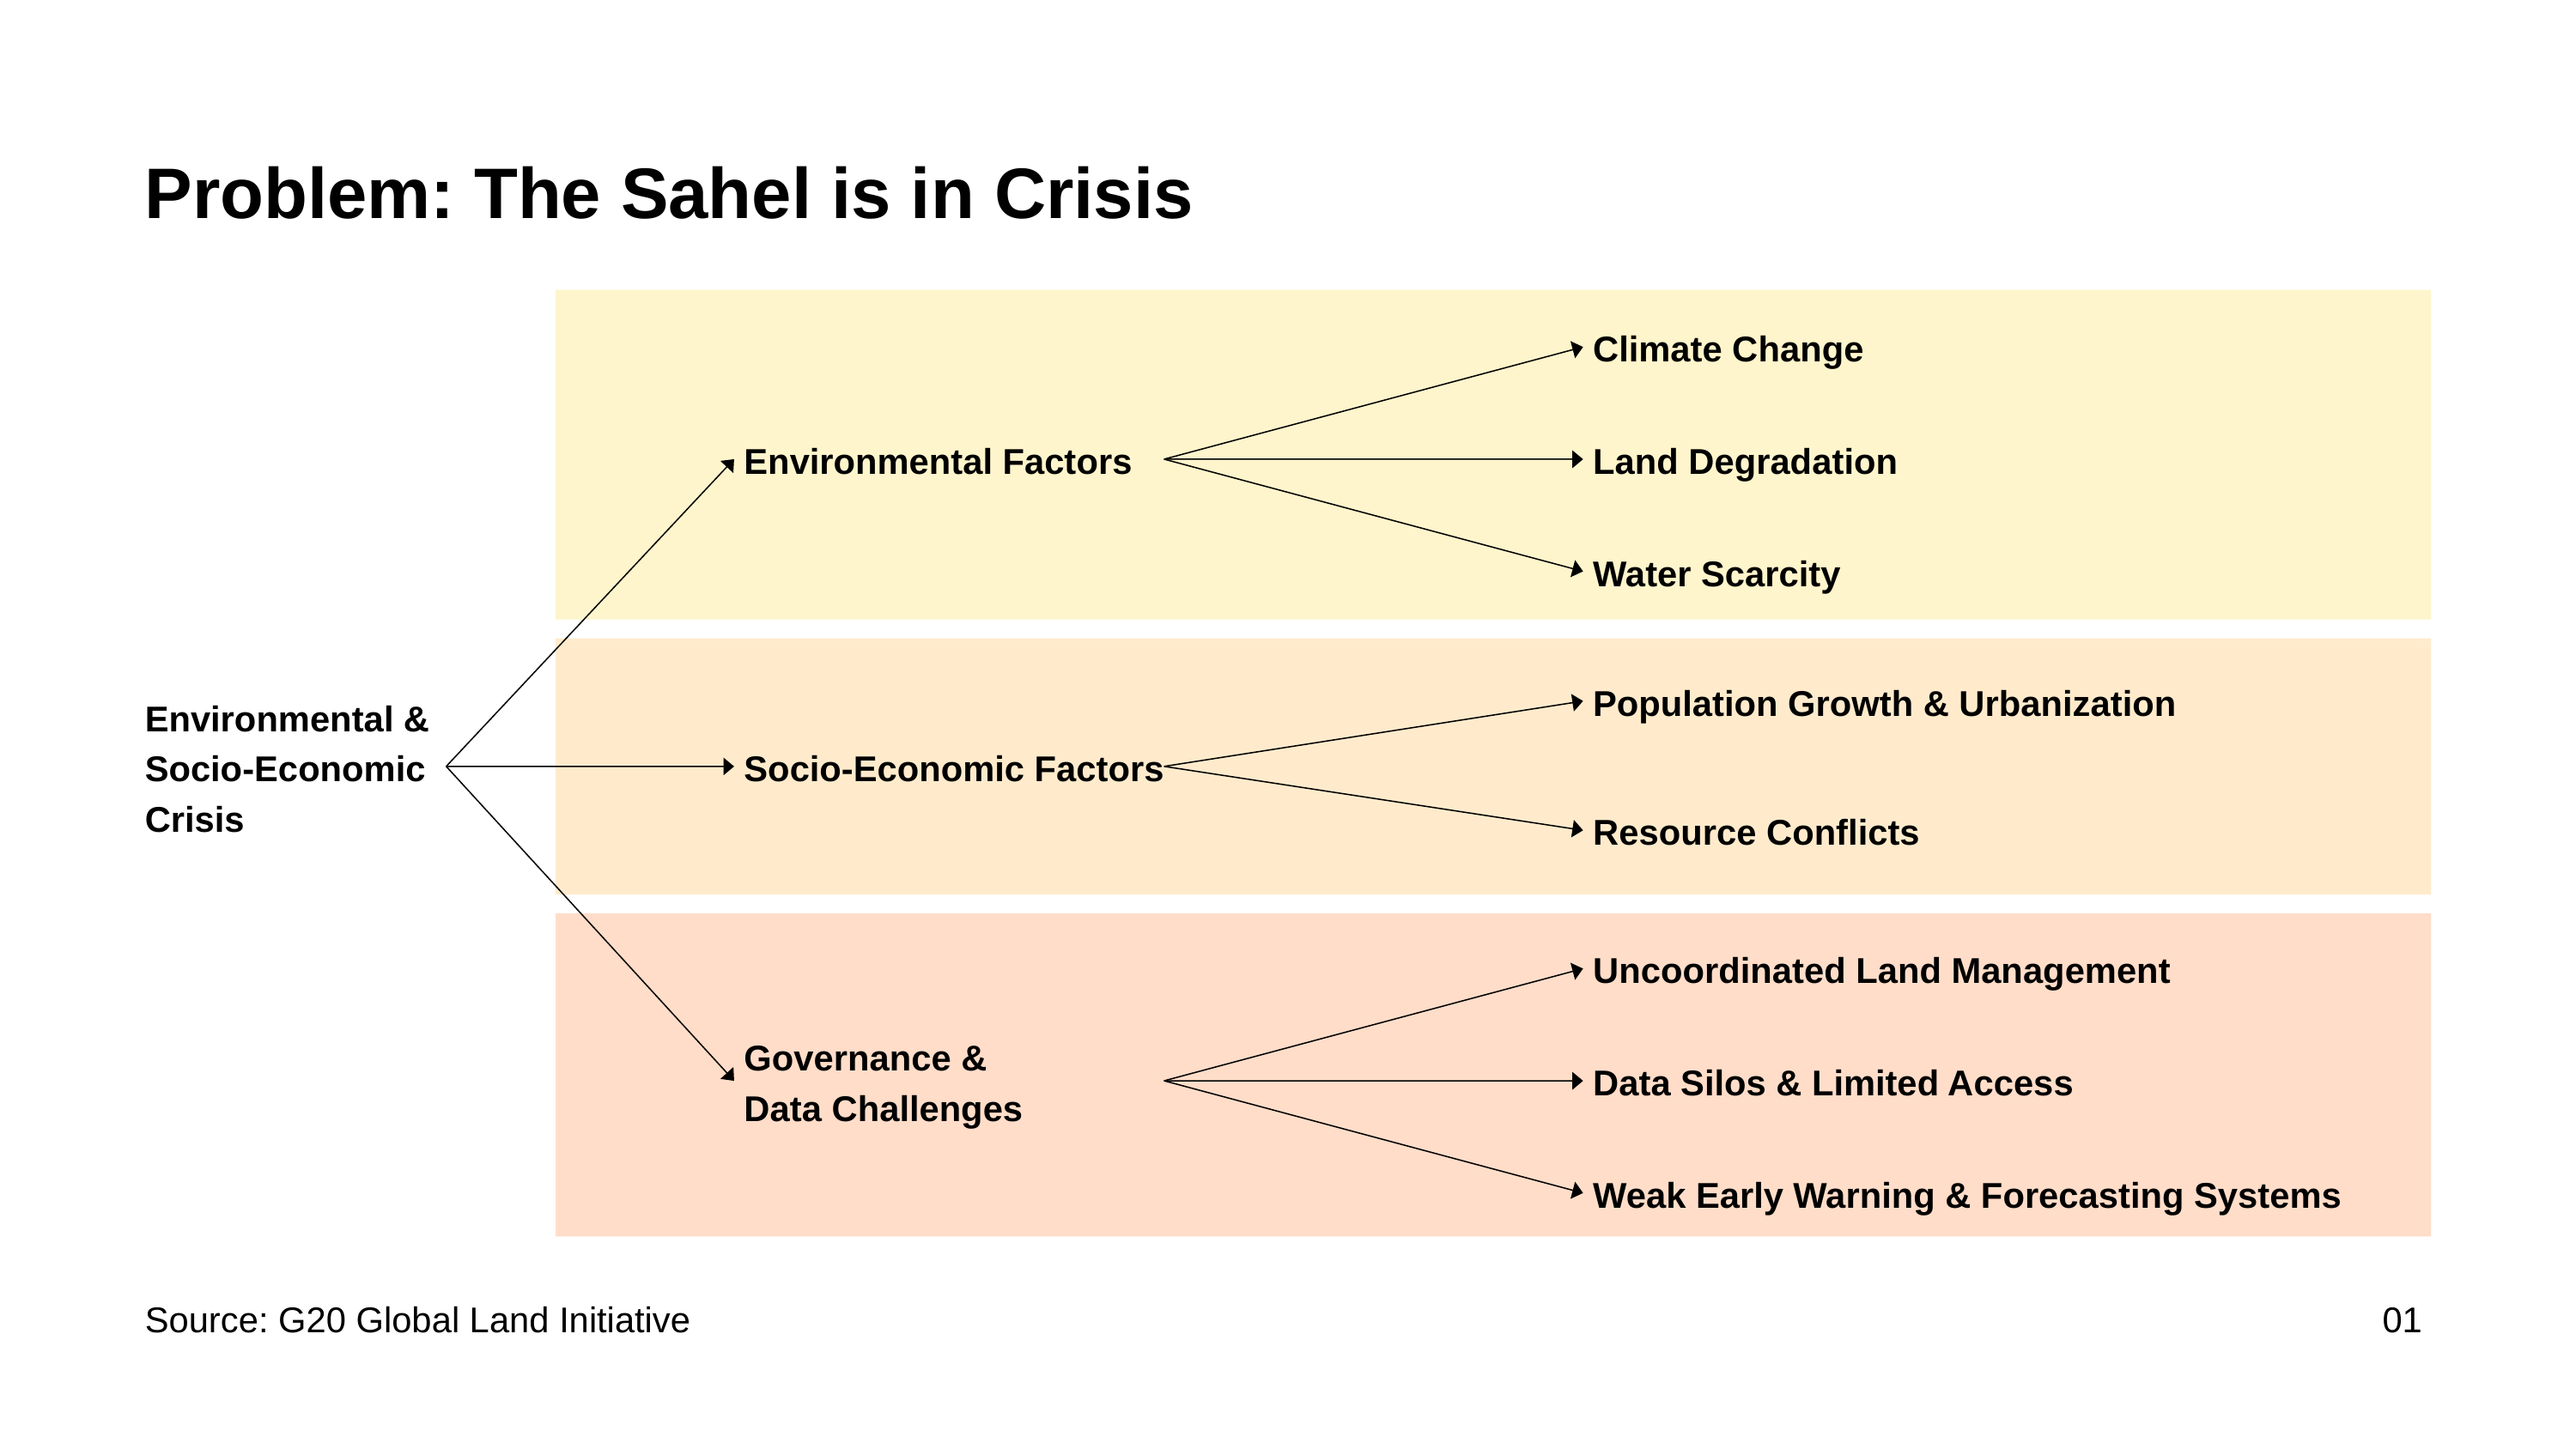

Problem: The Sahel is in Crisis

 Climate Change

 Environmental Factors
 Land Degradation

 Water Scarcity

 Population Growth & Urbanization
Environmental & Socio-Economic Crisis

 Socio-Economic Factors

 Resource Conflicts

 Uncoordinated Land Management

 Governance &
 Data Challenges
 Data Silos & Limited Access

 Weak Early Warning & Forecasting Systems
Source: G20 Global Land Initiative
01